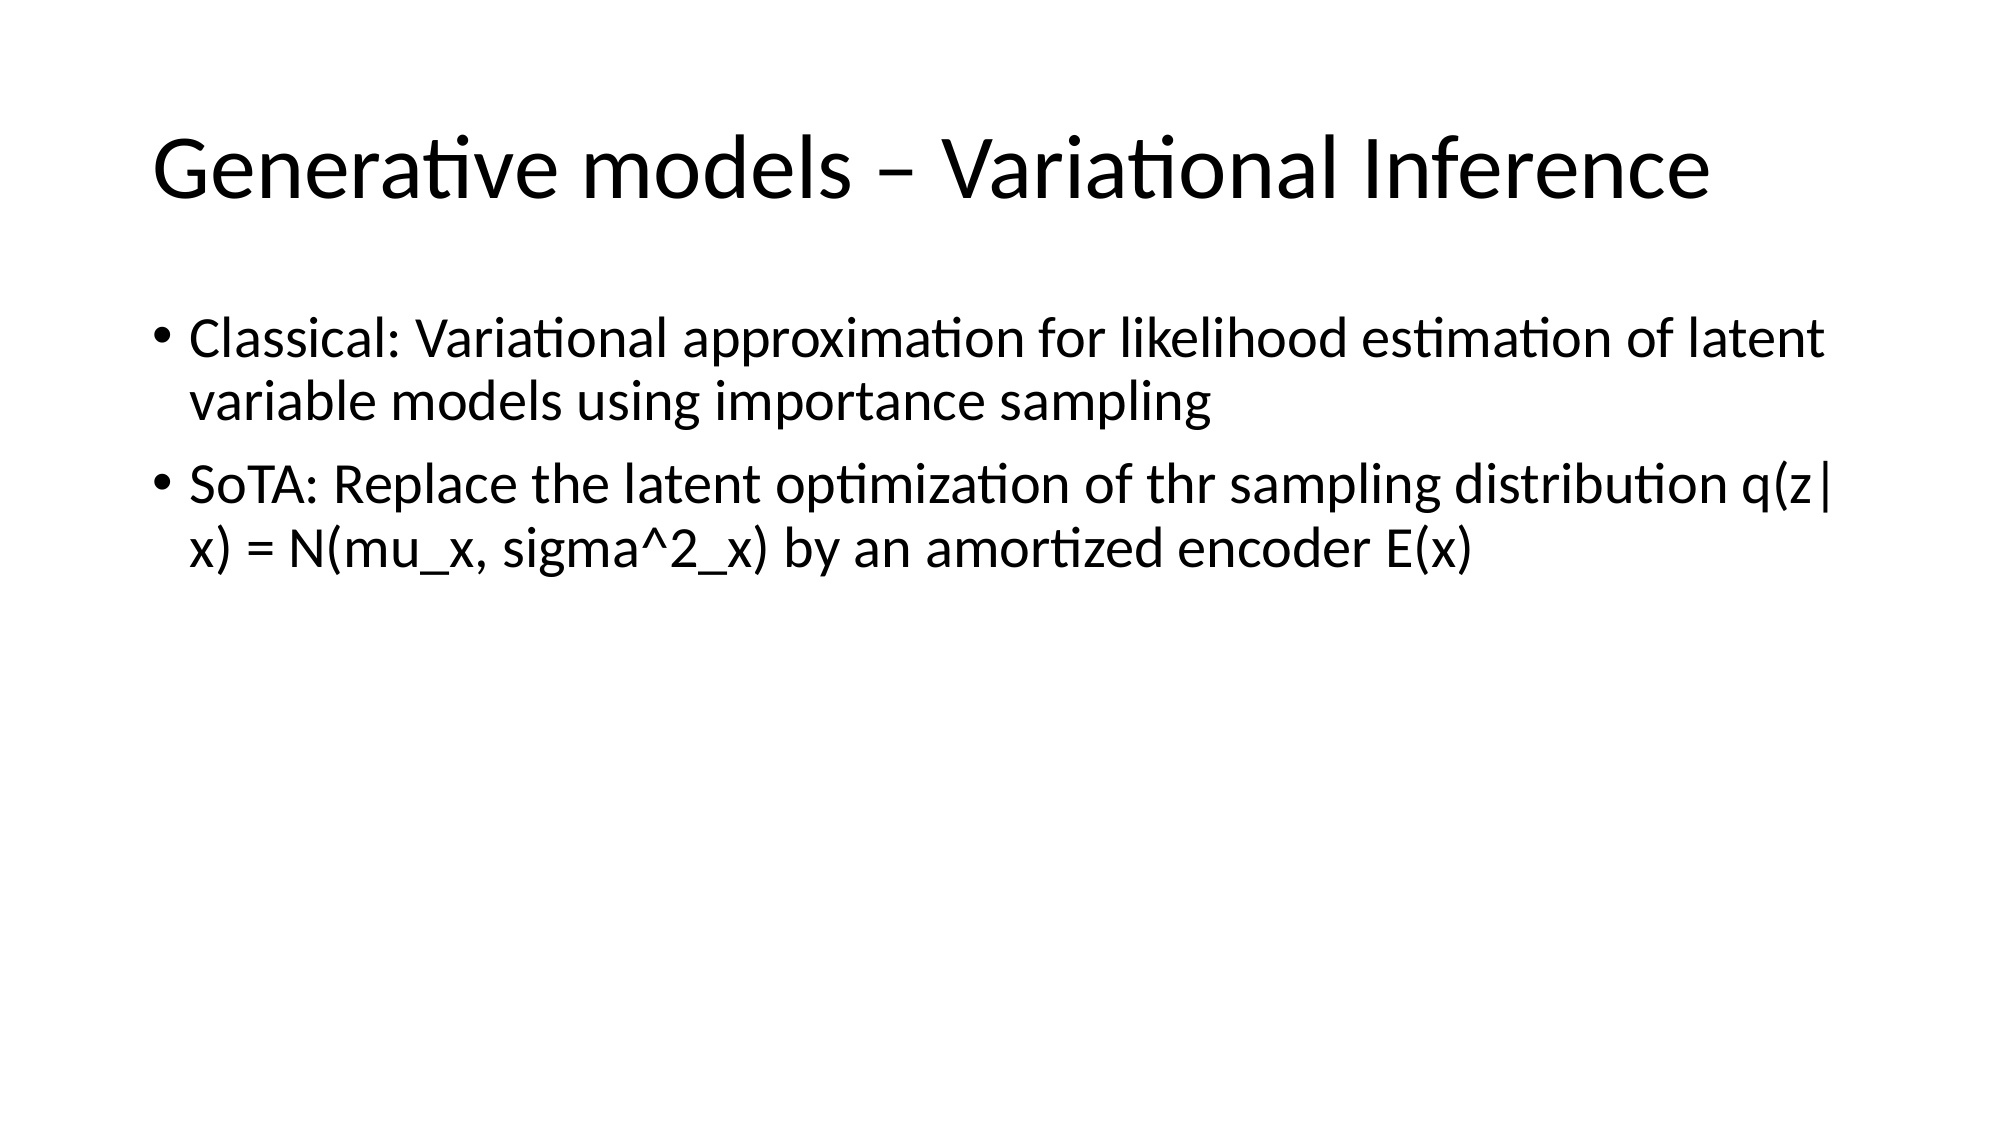

# Generative models – Variational Inference
Classical: Variational approximation for likelihood estimation of latent variable models using importance sampling
SoTA: Replace the latent optimization of thr sampling distribution q(z|x) = N(mu_x, sigma^2_x) by an amortized encoder E(x)